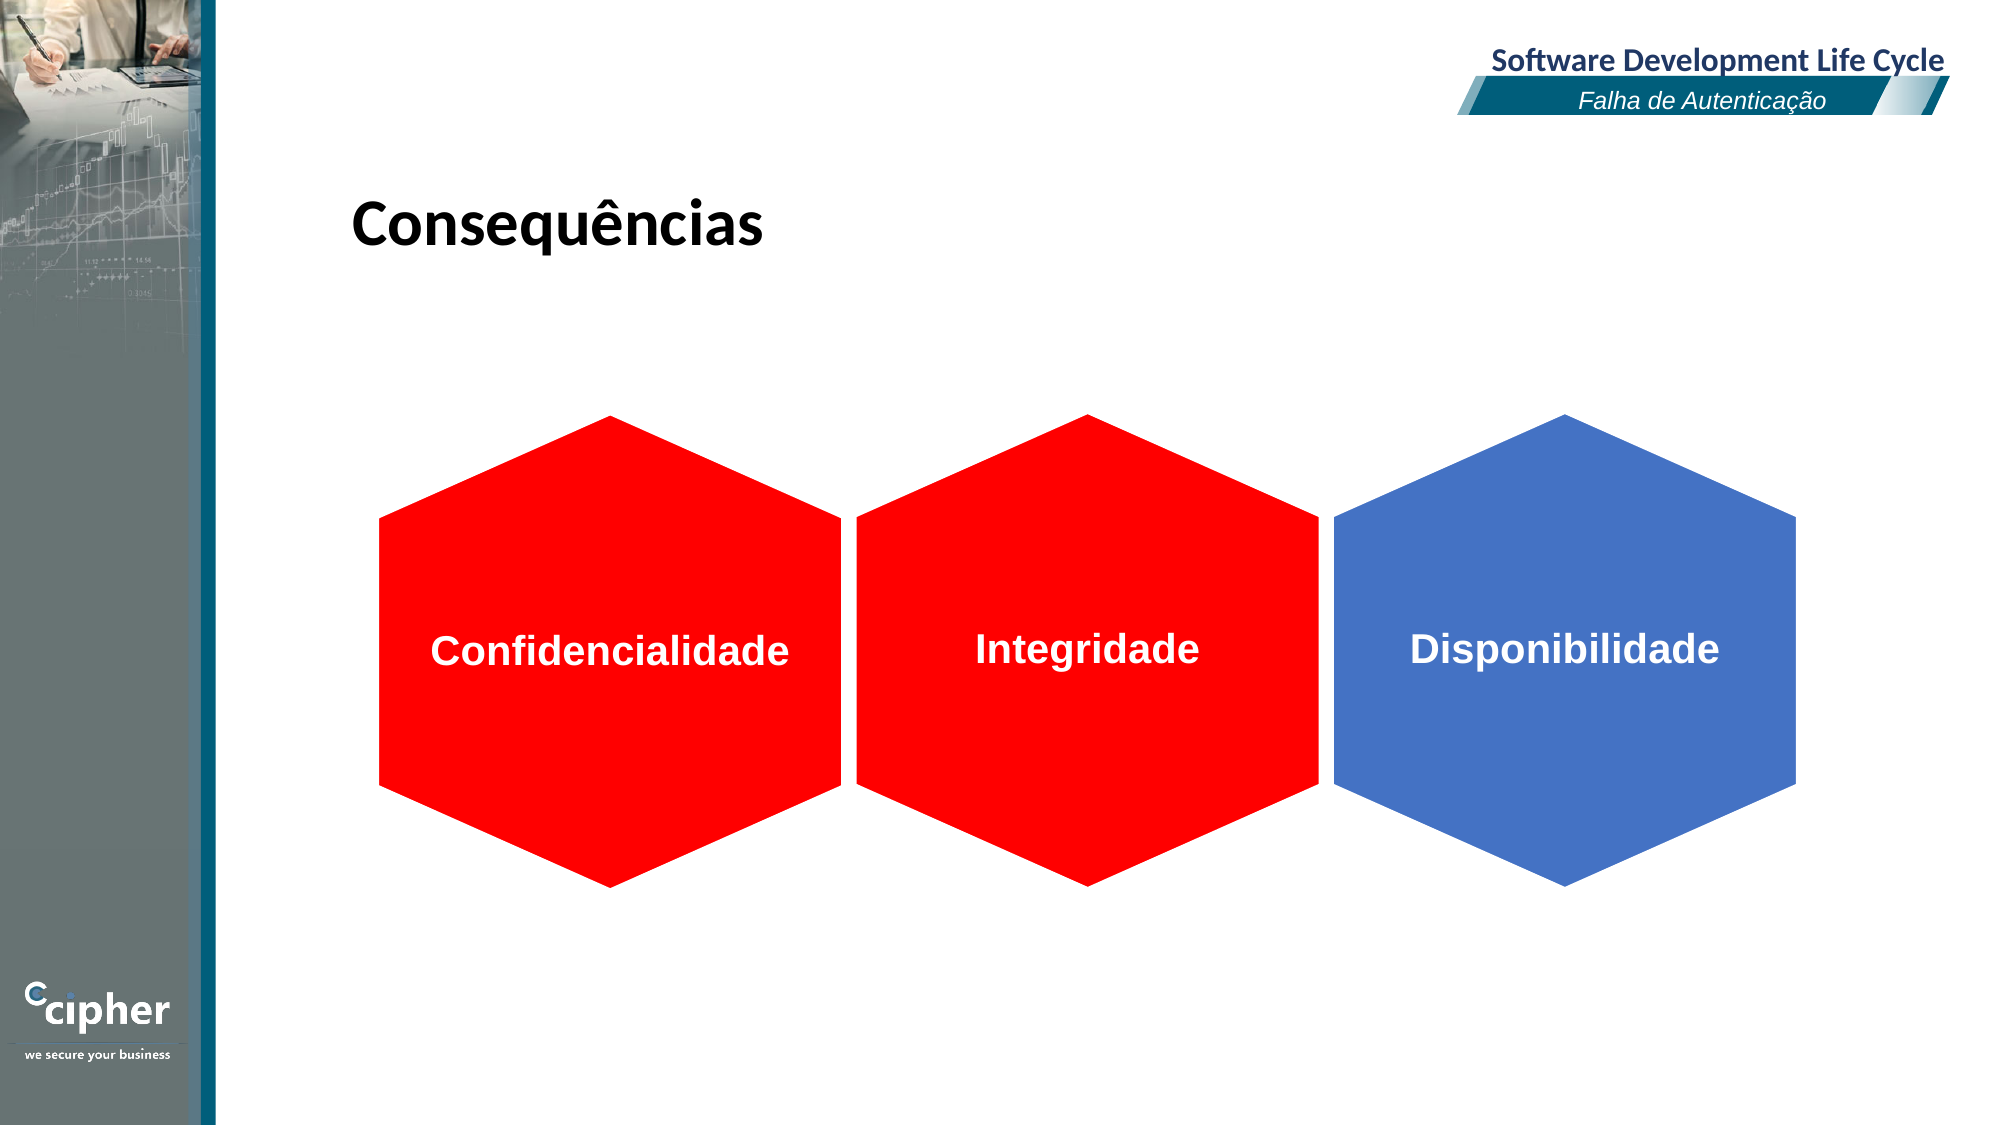

Software Development Life Cycle
Falha de Autenticação

Consequências
Integridade
Disponibilidade
Confidencialidade